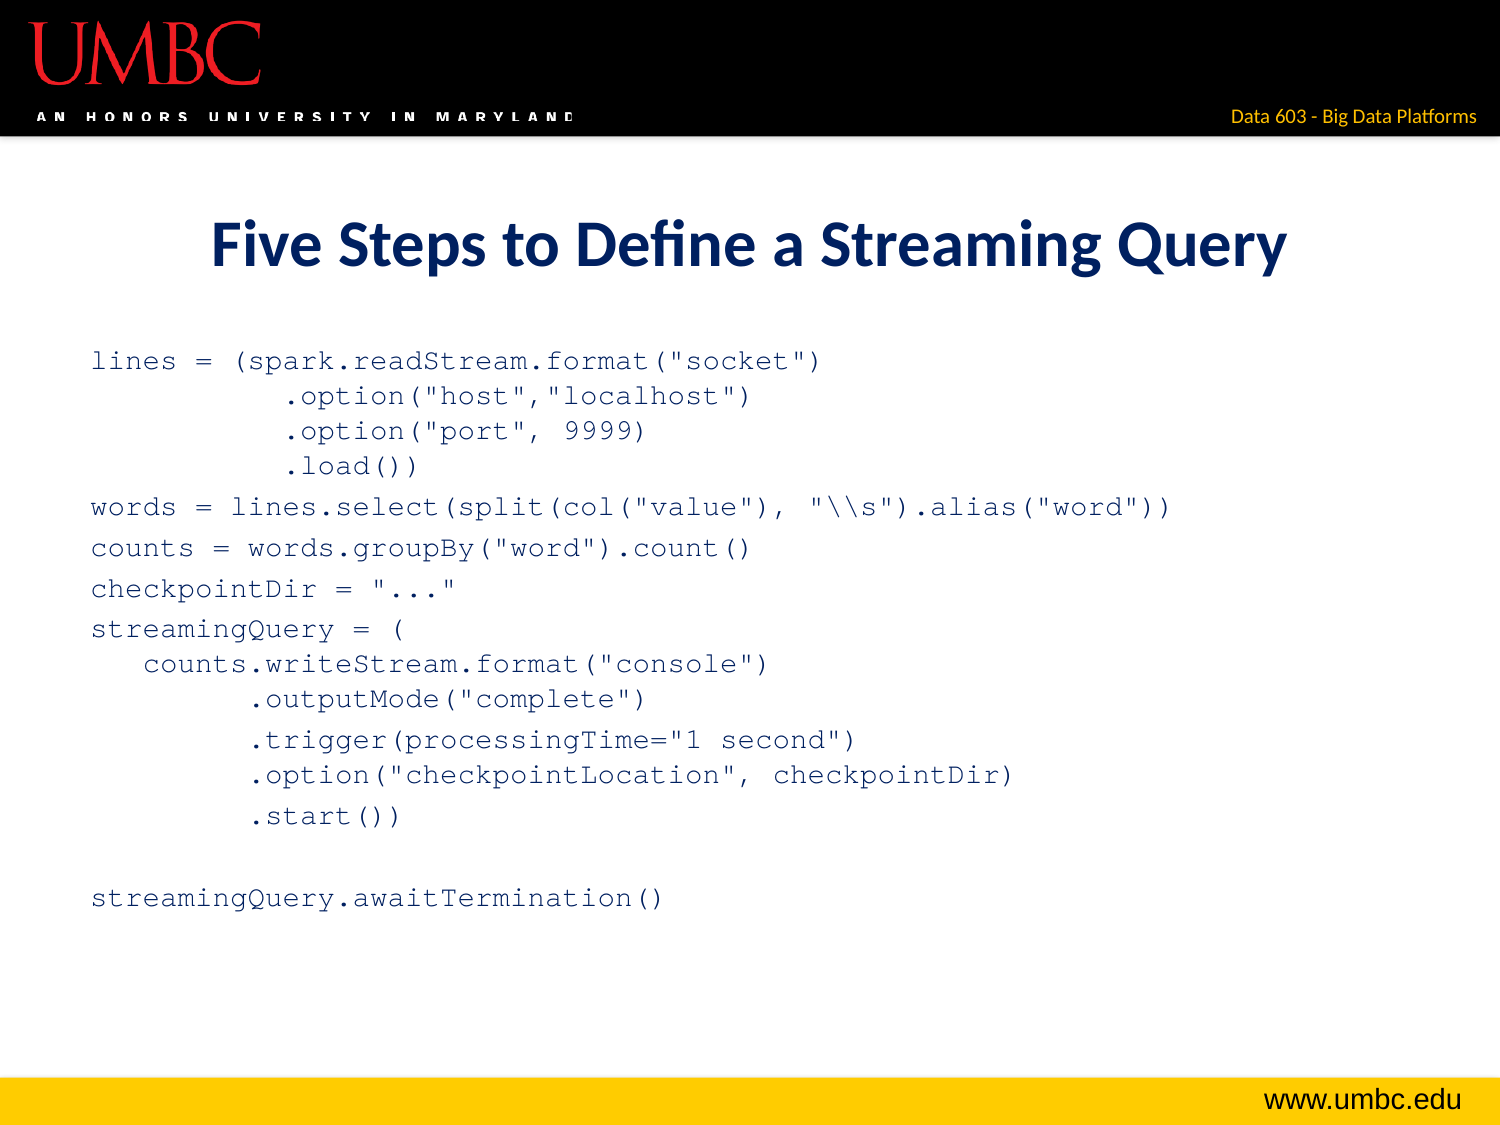

# Five Steps to Define a Streaming Query
lines = (spark.readStream.format("socket")
           .option("host","localhost")
           .option("port", 9999)
           .load())
words = lines.select(split(col("value"), "\\s").alias("word"))
counts = words.groupBy("word").count()
checkpointDir = "..."
streamingQuery = (
   counts.writeStream.format("console")
         .outputMode("complete")
         .trigger(processingTime="1 second")
         .option("checkpointLocation", checkpointDir)
         .start())

streamingQuery.awaitTermination()